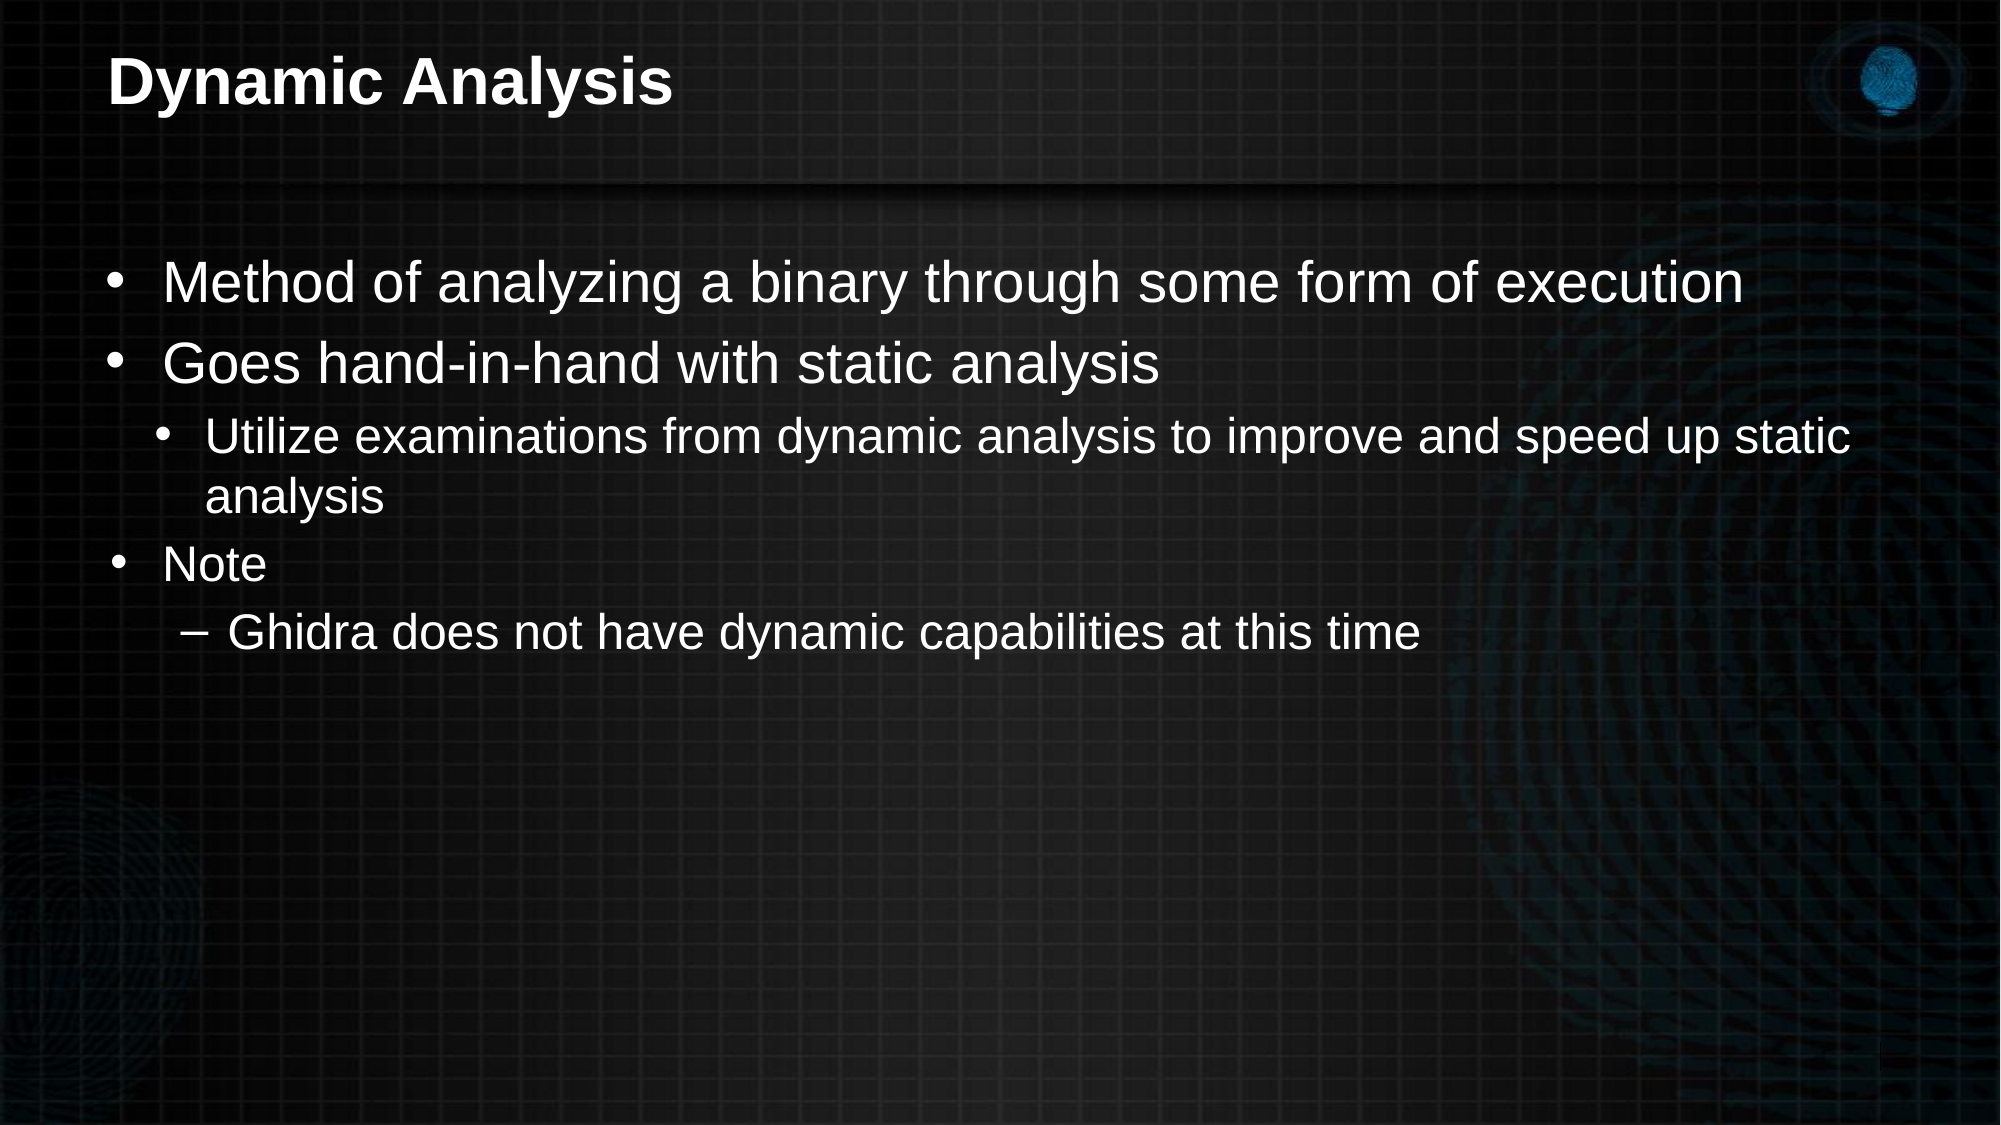

# Dynamic Analysis
Method of analyzing a binary through some form of execution
Goes hand-in-hand with static analysis
Utilize examinations from dynamic analysis to improve and speed up static analysis
Note
Ghidra does not have dynamic capabilities at this time